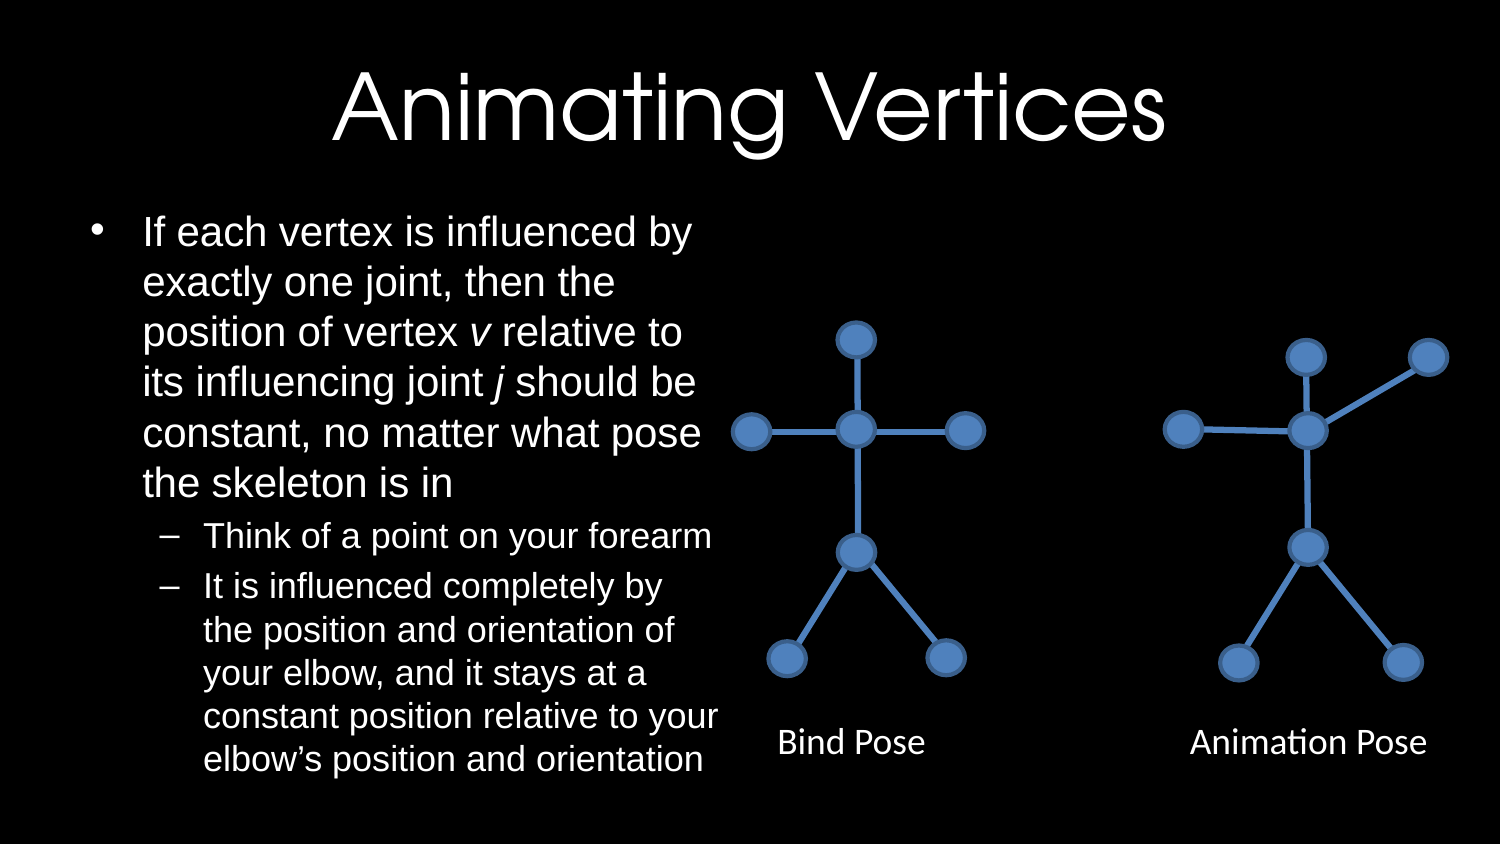

# Animating Vertices
If each vertex is influenced by exactly one joint, then the position of vertex v relative to its influencing joint j should be constant, no matter what pose the skeleton is in
Think of a point on your forearm
It is influenced completely by the position and orientation of your elbow, and it stays at a constant position relative to your elbow’s position and orientation

Bind Pose
Animation Pose